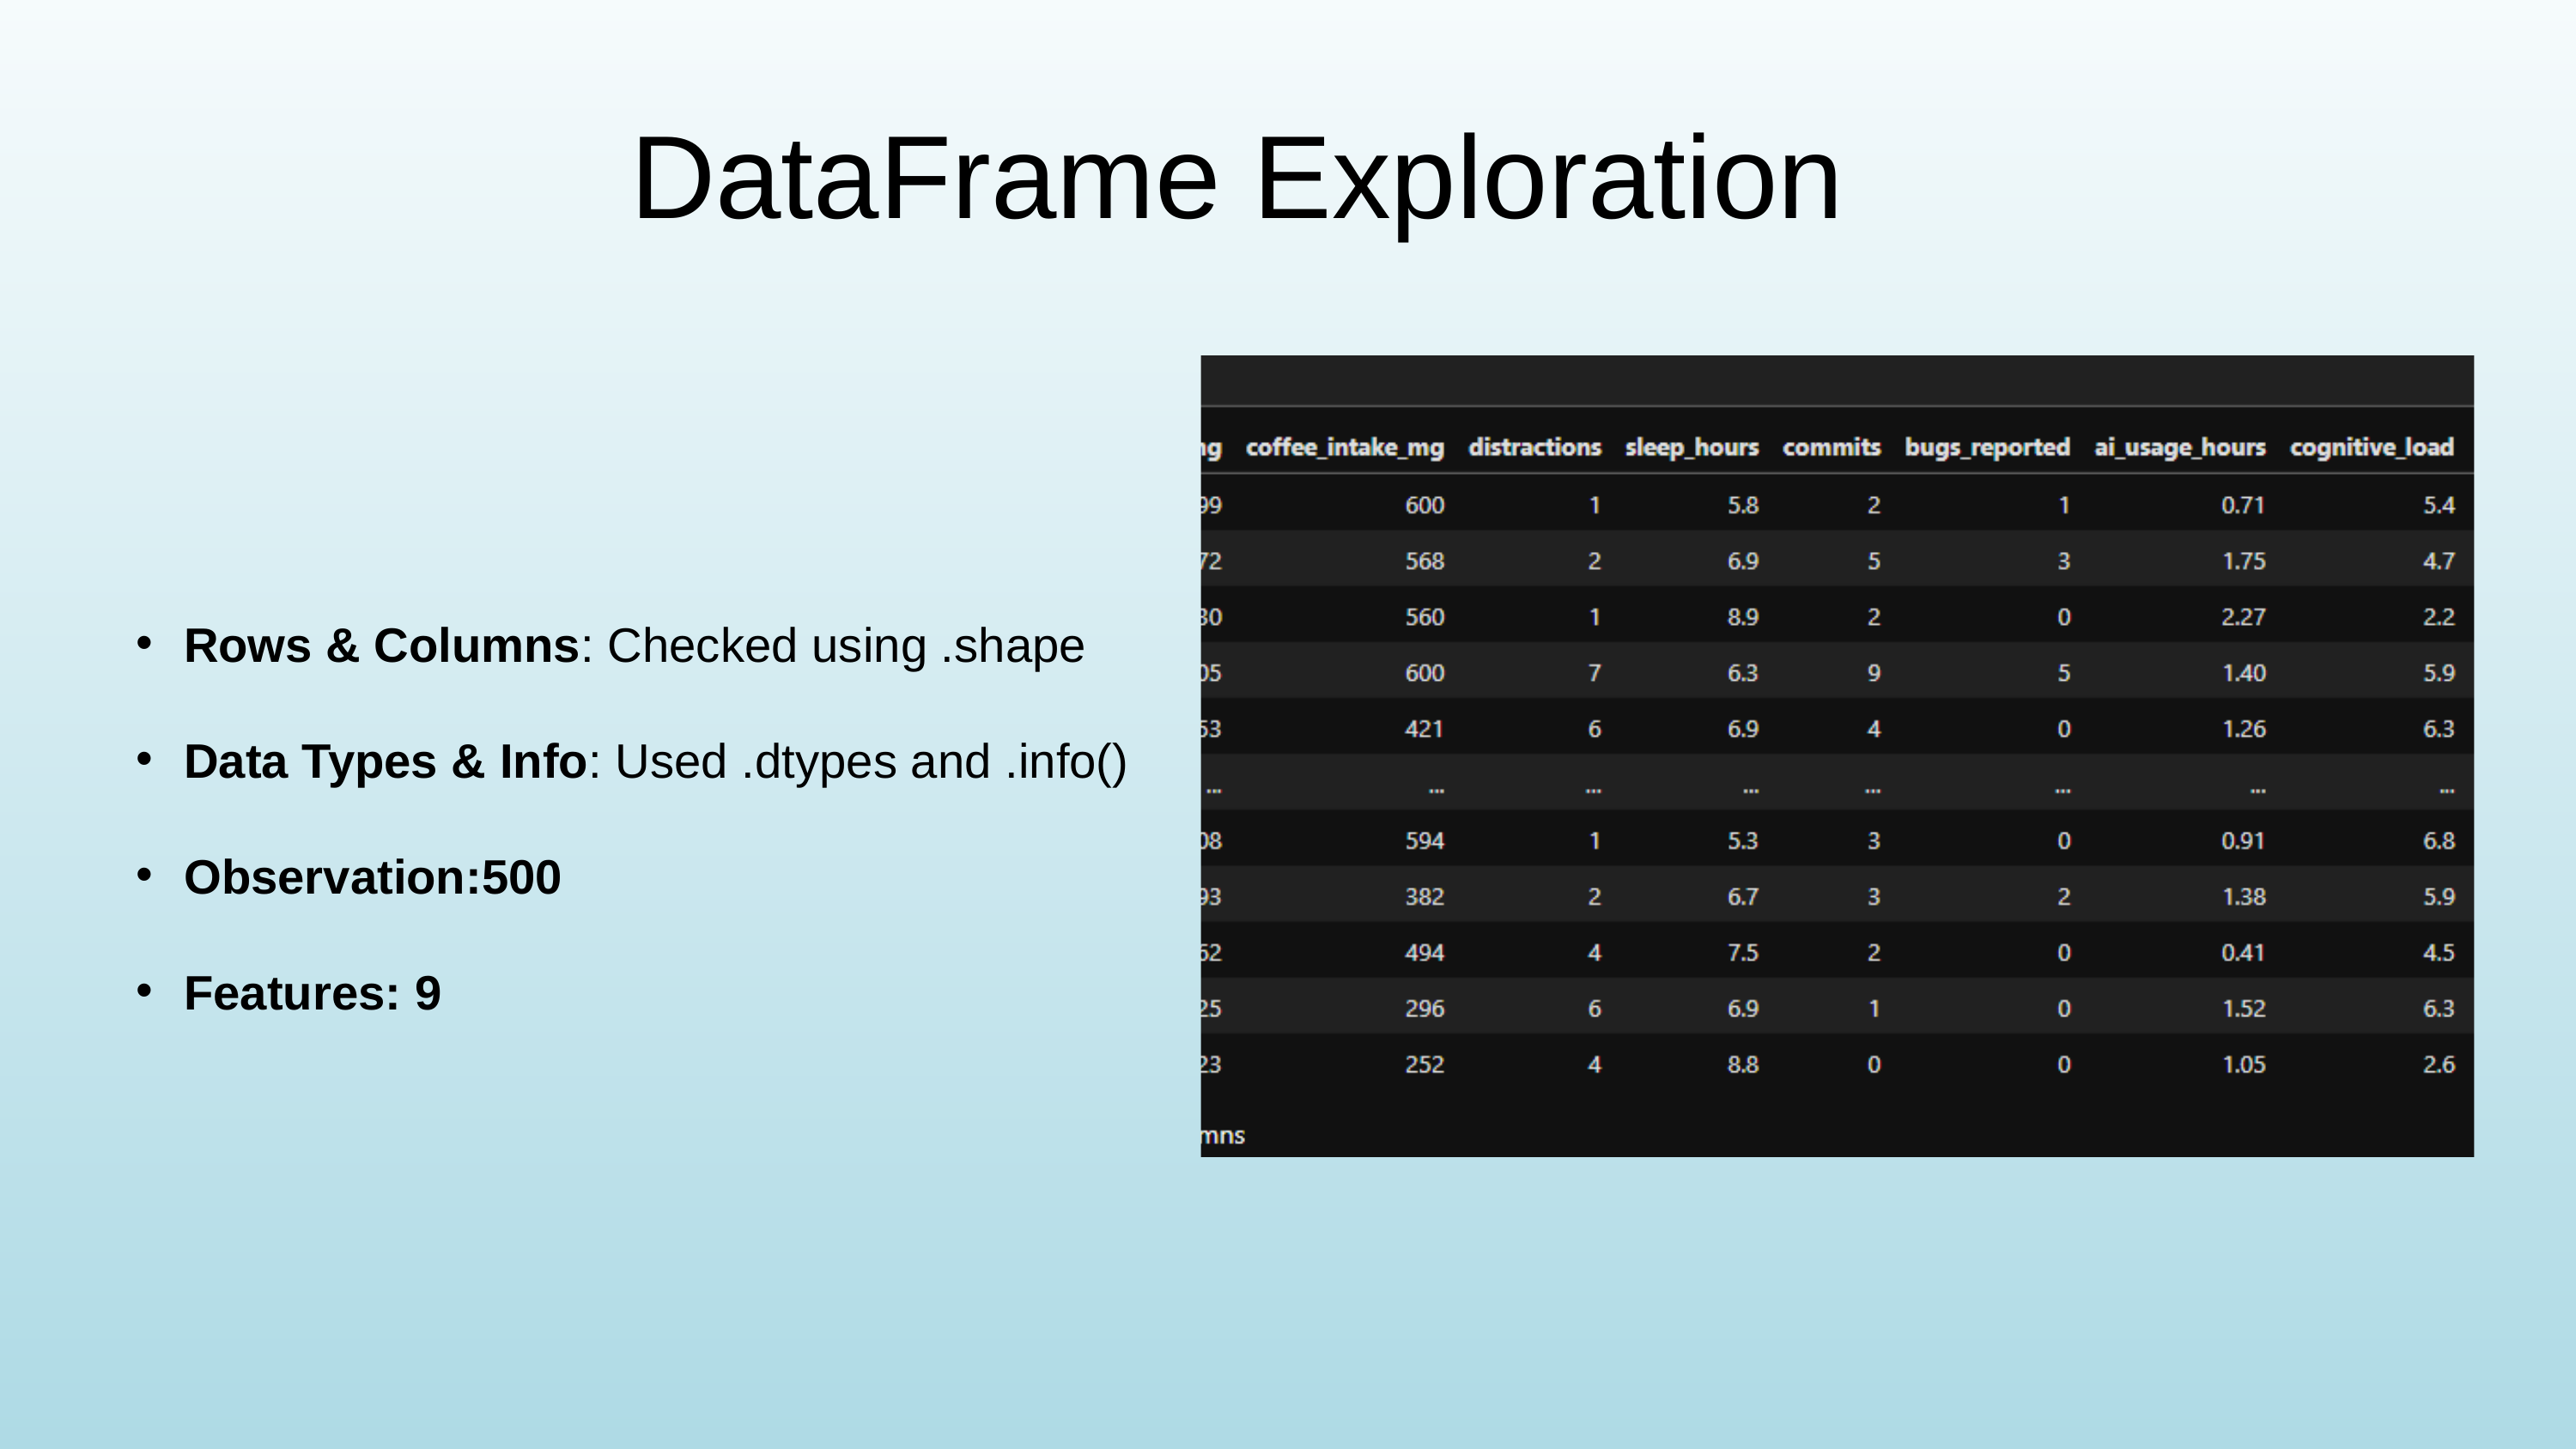

DataFrame Exploration

 Rows & Columns: Checked using .shape

 Data Types & Info: Used .dtypes and .info()

 Observation:500

 Features: 9